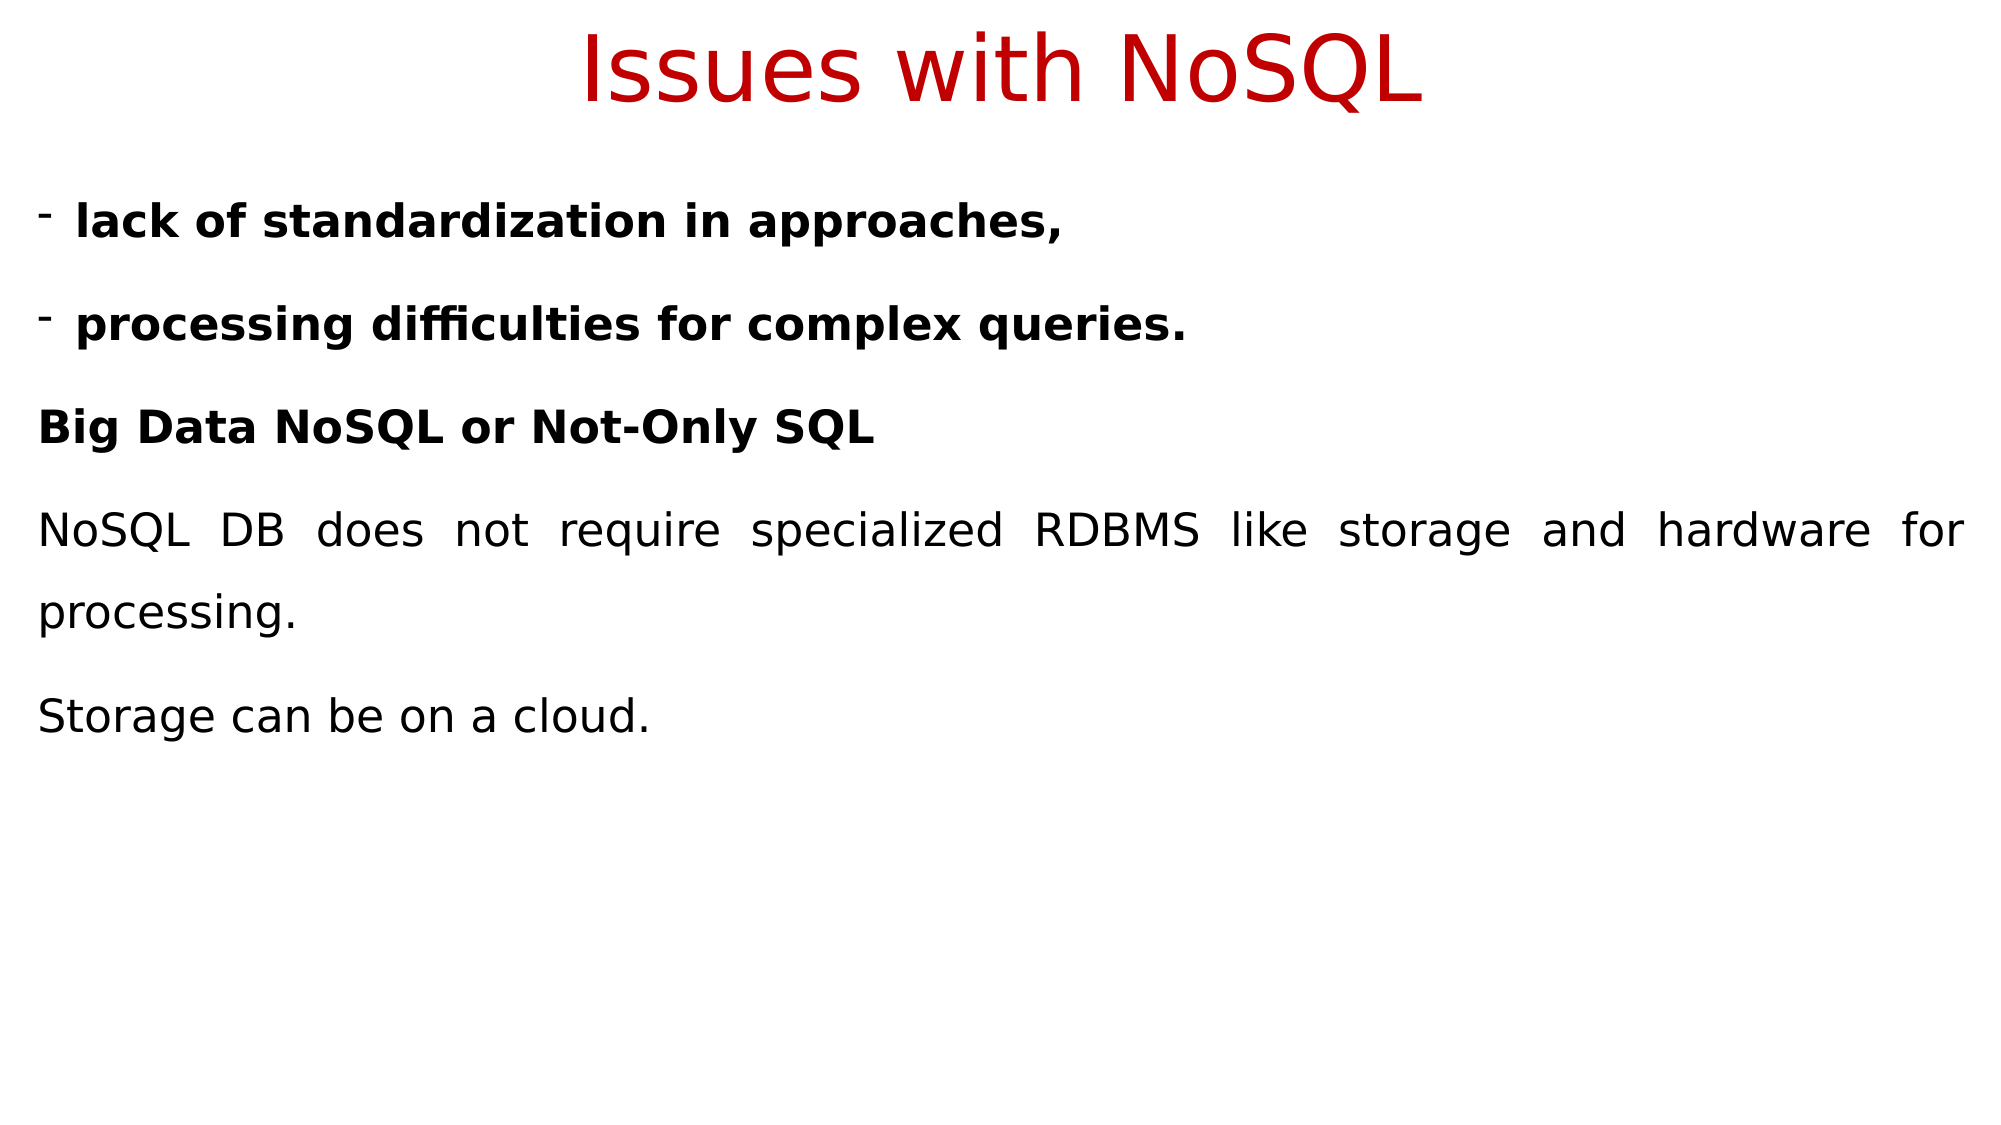

# Issues with NoSQL
lack of standardization in approaches,
processing difficulties for complex queries.
Big Data NoSQL or Not-Only SQL
NoSQL DB does not require specialized RDBMS like storage and hardware for processing.
Storage can be on a cloud.